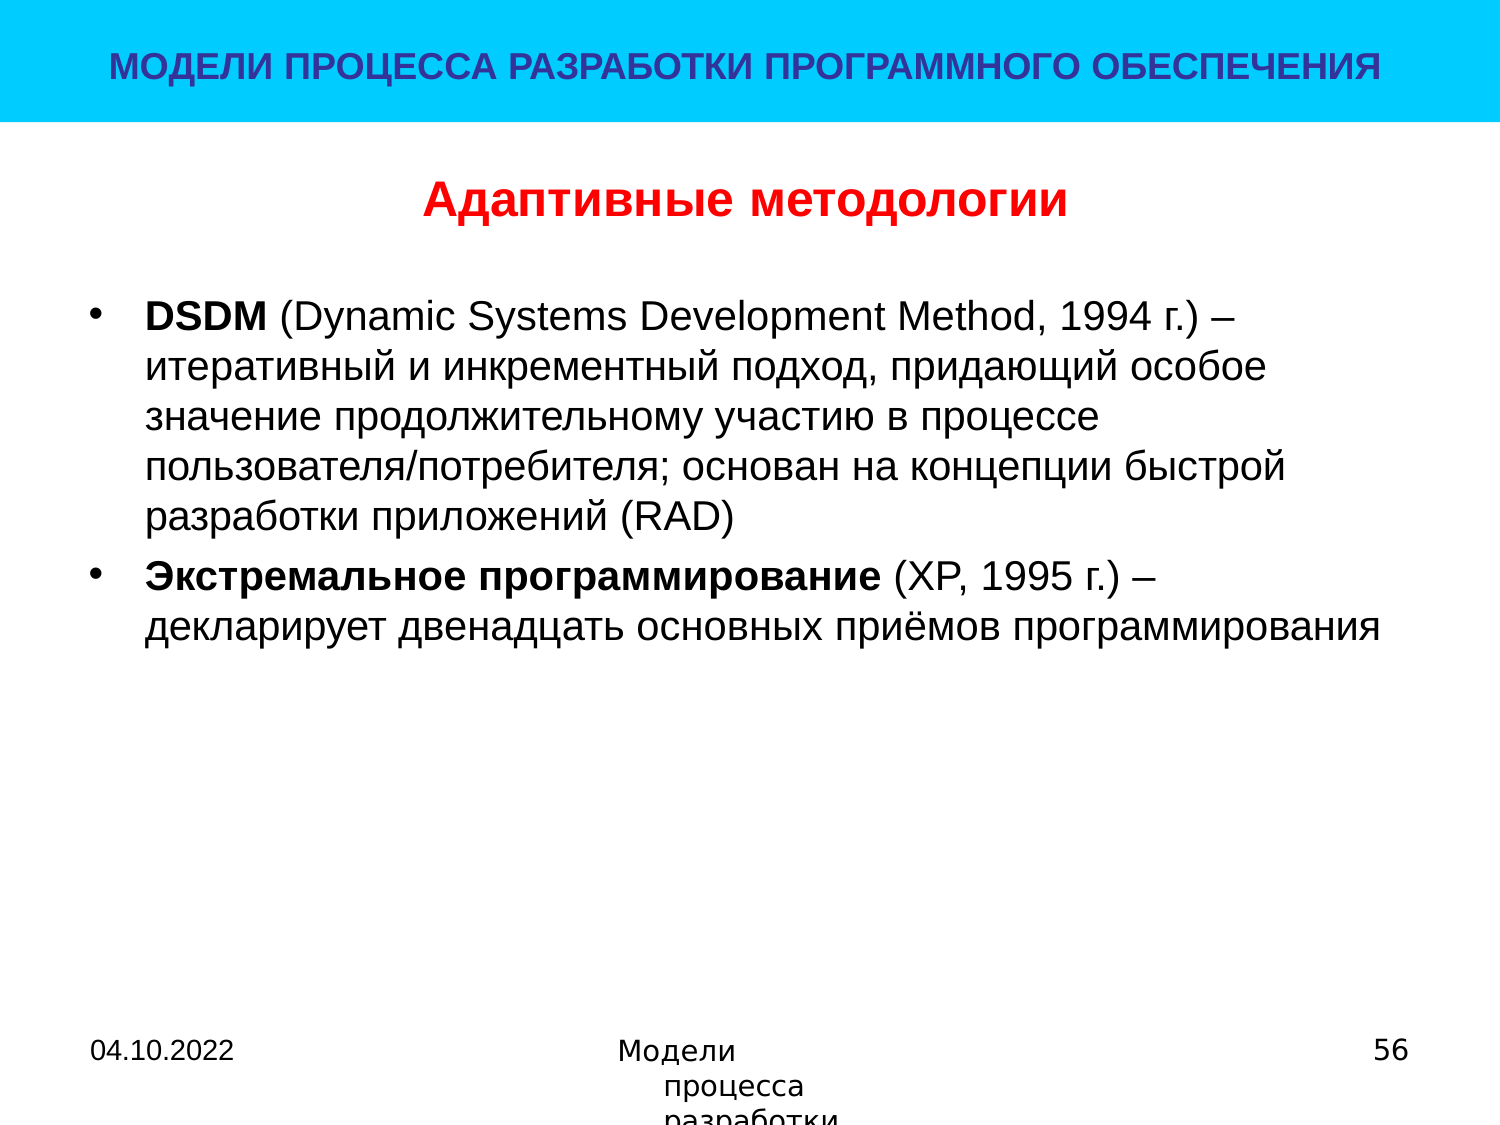

МОДЕЛИ ПРОЦЕССА РАЗРАБОТКИ ПРОГРАММНОГО ОБЕСПЕЧЕНИЯ
# Адаптивные методологии
DSDM (Dynamic Systems Development Method, 1994 г.) – итеративный и инкрементный подход, придающий особое значение продолжительному участию в процессе пользователя/потребителя; основан на концепции быстрой разработки приложений (RAD)
Экстремальное программирование (XP, 1995 г.) – декларирует двенадцать основных приёмов программирования
56
Модели процесса разработки
04.10.2022